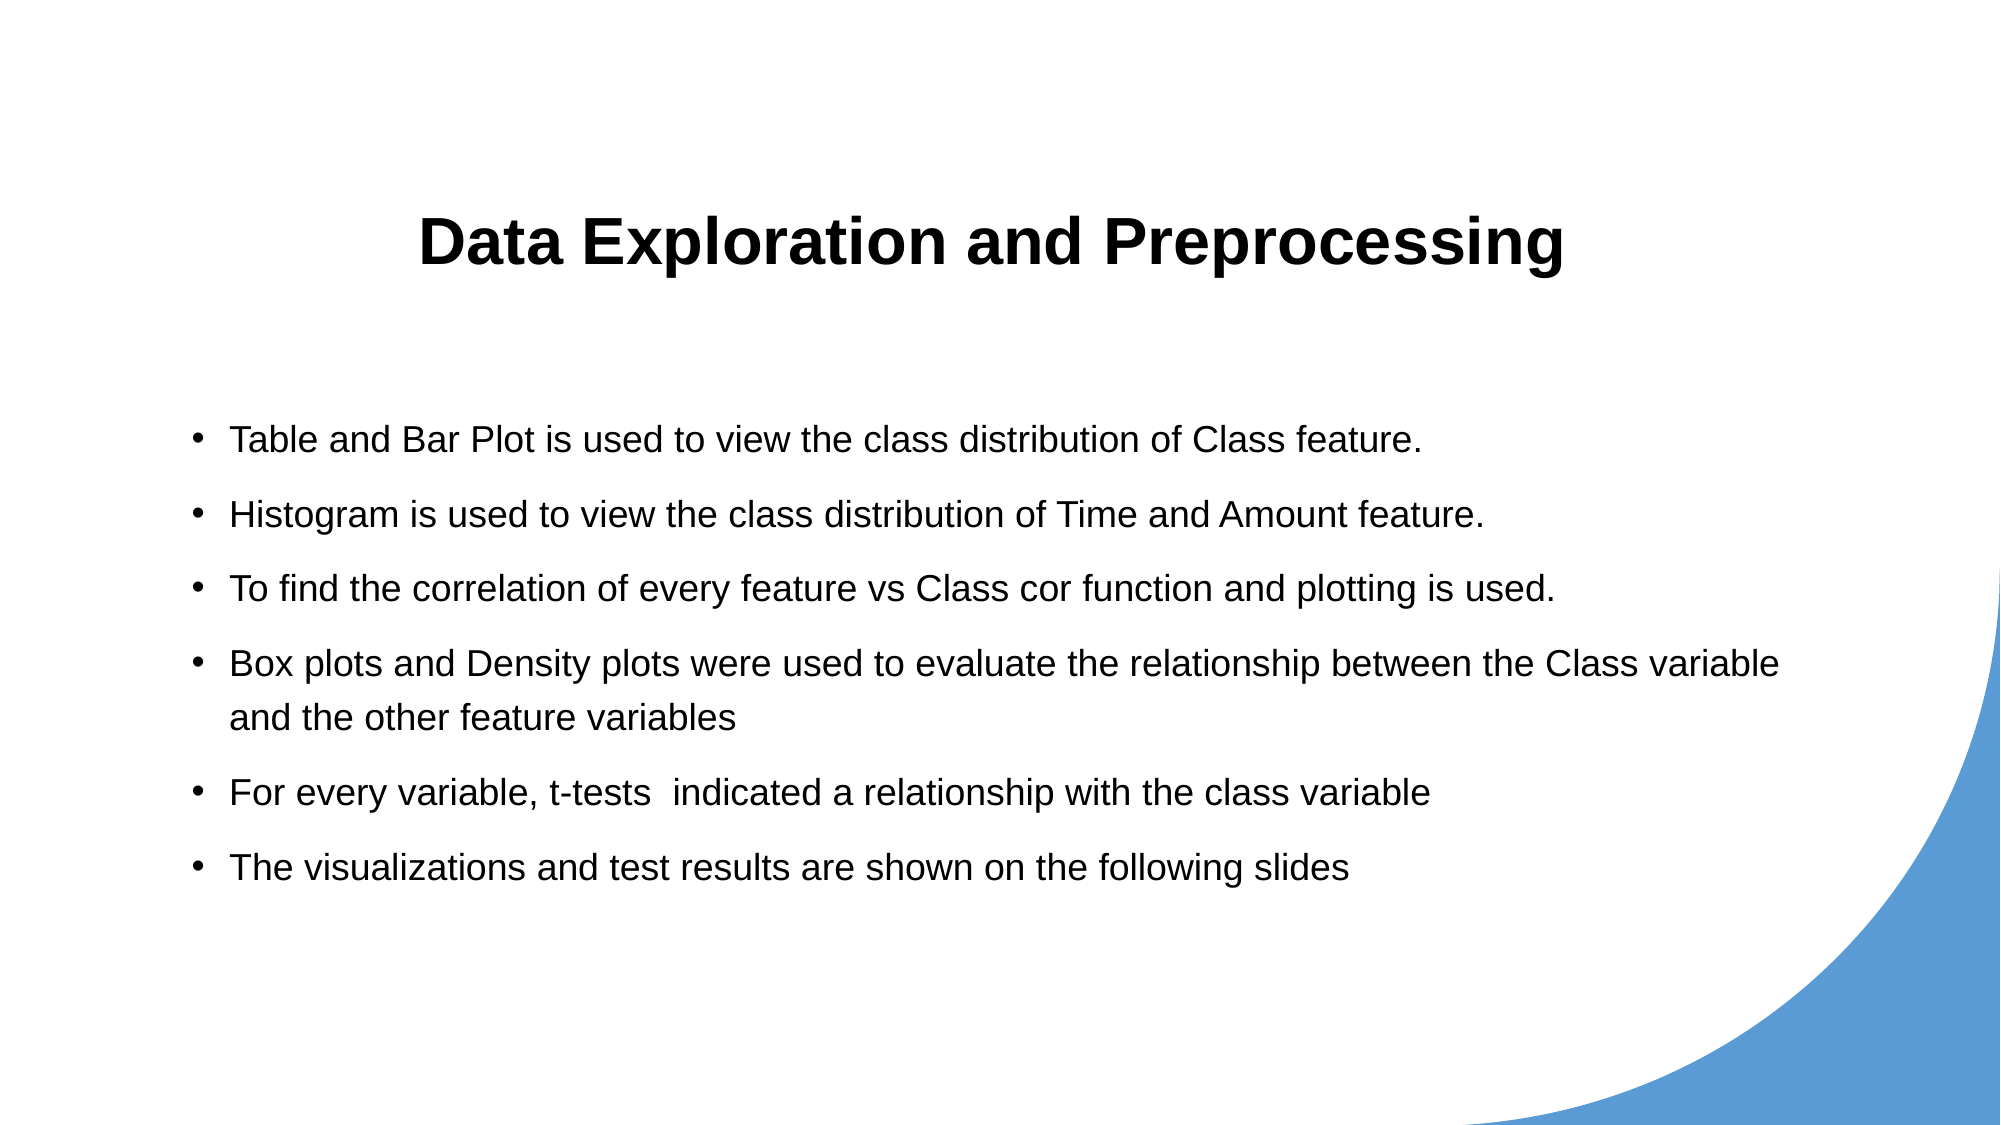

# Data Exploration and Preprocessing
Table and Bar Plot is used to view the class distribution of Class feature.
Histogram is used to view the class distribution of Time and Amount feature.
To find the correlation of every feature vs Class cor function and plotting is used.
Box plots and Density plots were used to evaluate the relationship between the Class variable and the other feature variables
For every variable, t-tests  indicated a relationship with the class variable
The visualizations and test results are shown on the following slides